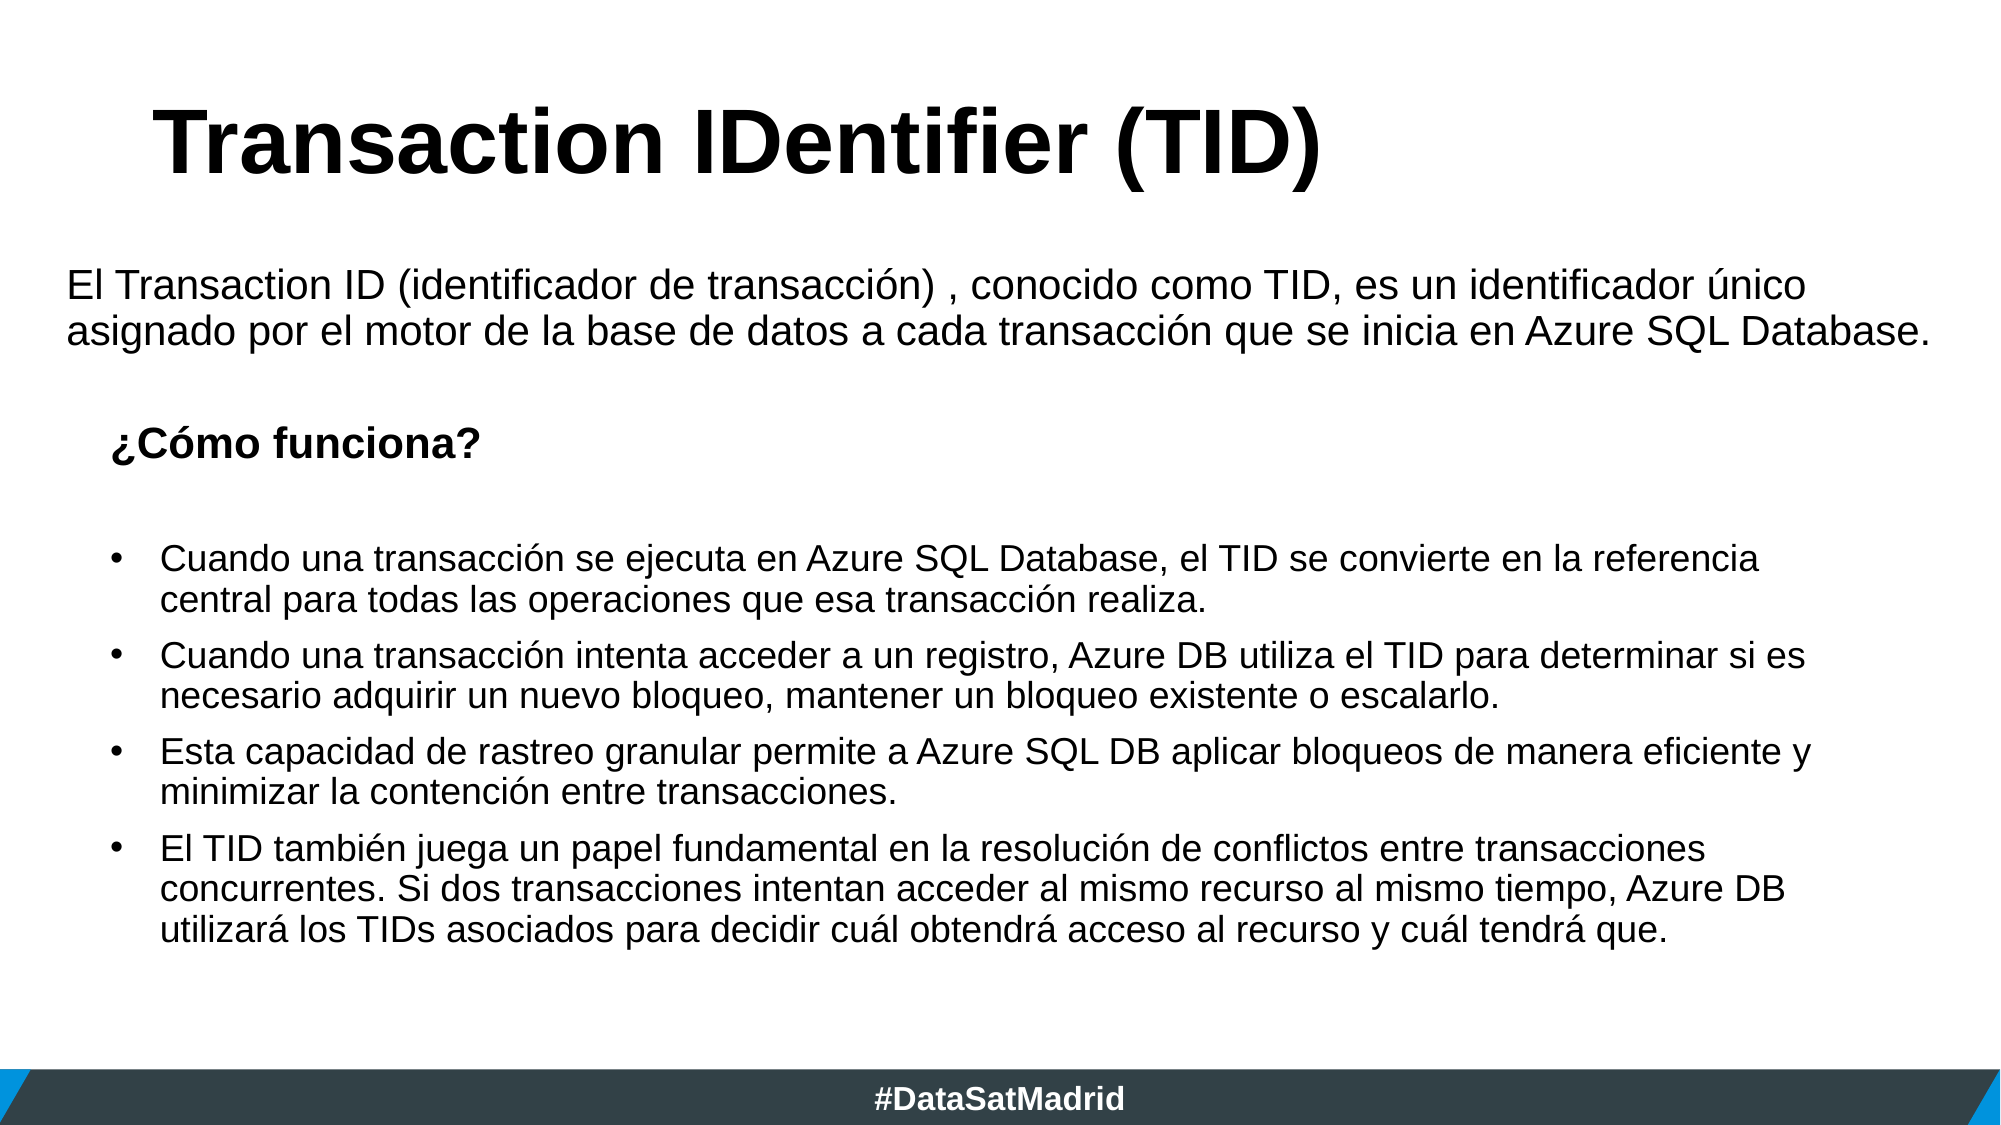

# Transaction IDentifier (TID)
El Transaction ID (identificador de transacción) , conocido como TID, es un identificador único asignado por el motor de la base de datos a cada transacción que se inicia en Azure SQL Database.
¿Cómo funciona?

Cuando una transacción se ejecuta en Azure SQL Database, el TID se convierte en la referencia central para todas las operaciones que esa transacción realiza.
Cuando una transacción intenta acceder a un registro, Azure DB utiliza el TID para determinar si es necesario adquirir un nuevo bloqueo, mantener un bloqueo existente o escalarlo.
Esta capacidad de rastreo granular permite a Azure SQL DB aplicar bloqueos de manera eficiente y minimizar la contención entre transacciones.
El TID también juega un papel fundamental en la resolución de conflictos entre transacciones concurrentes. Si dos transacciones intentan acceder al mismo recurso al mismo tiempo, Azure DB utilizará los TIDs asociados para decidir cuál obtendrá acceso al recurso y cuál tendrá que.